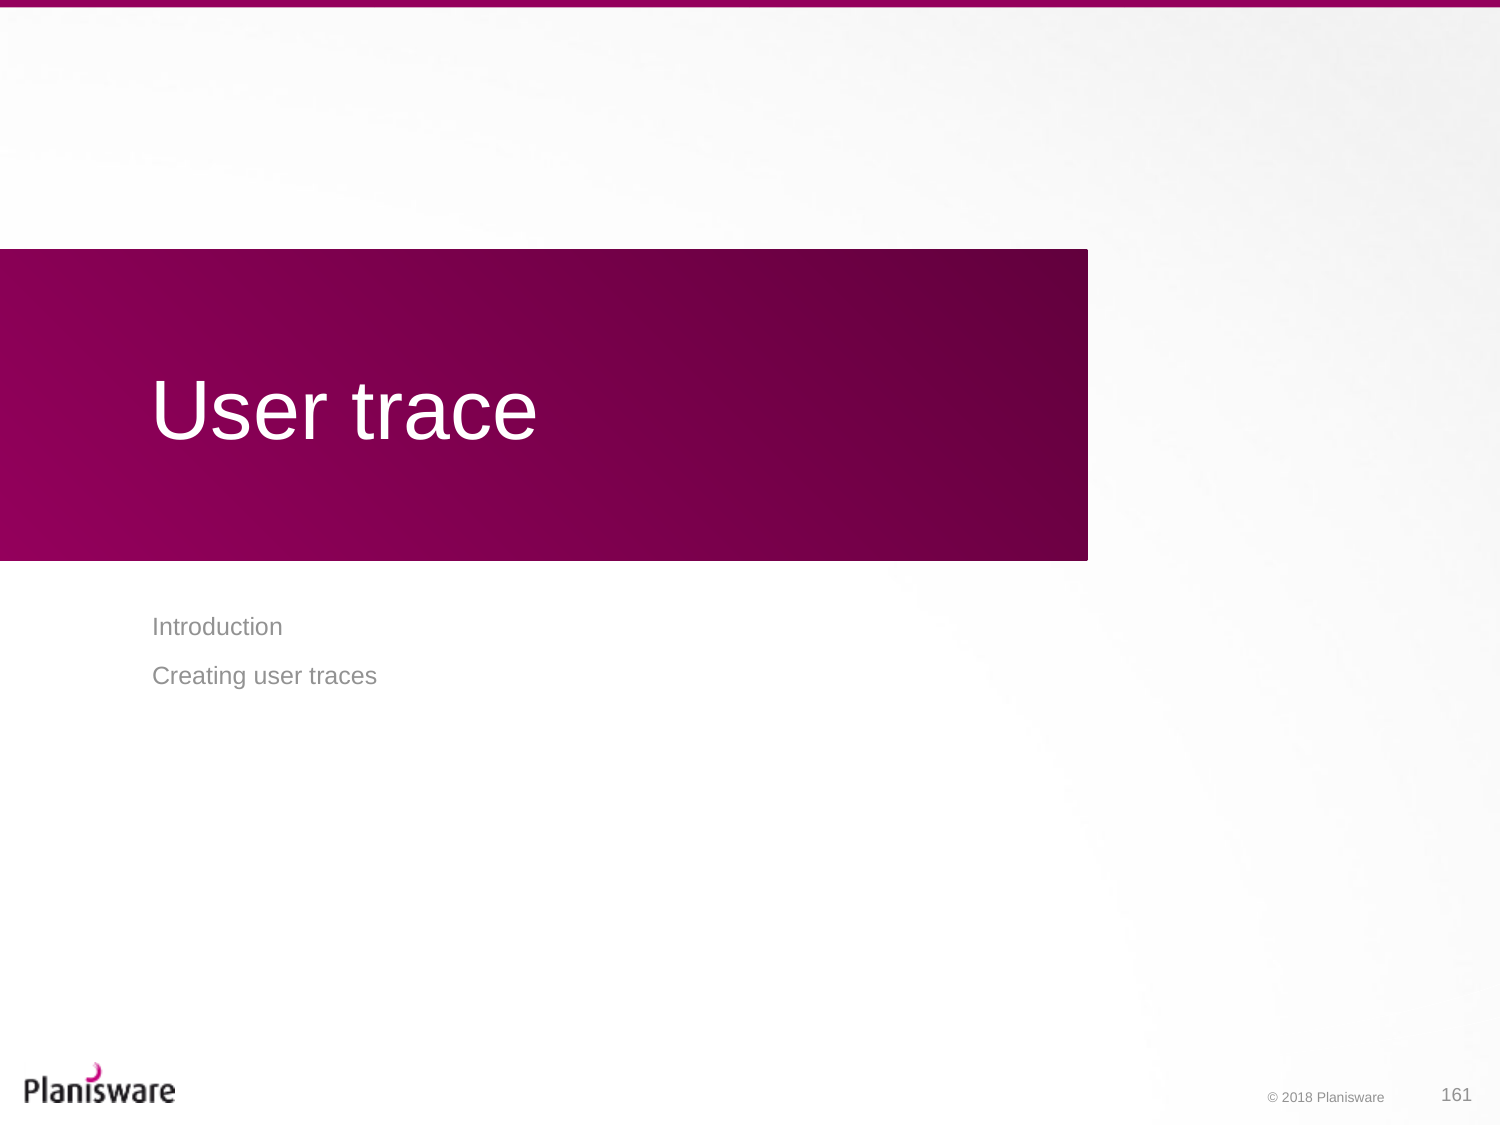

# User trace
Introduction
Creating user traces
© 2018 Planisware
161